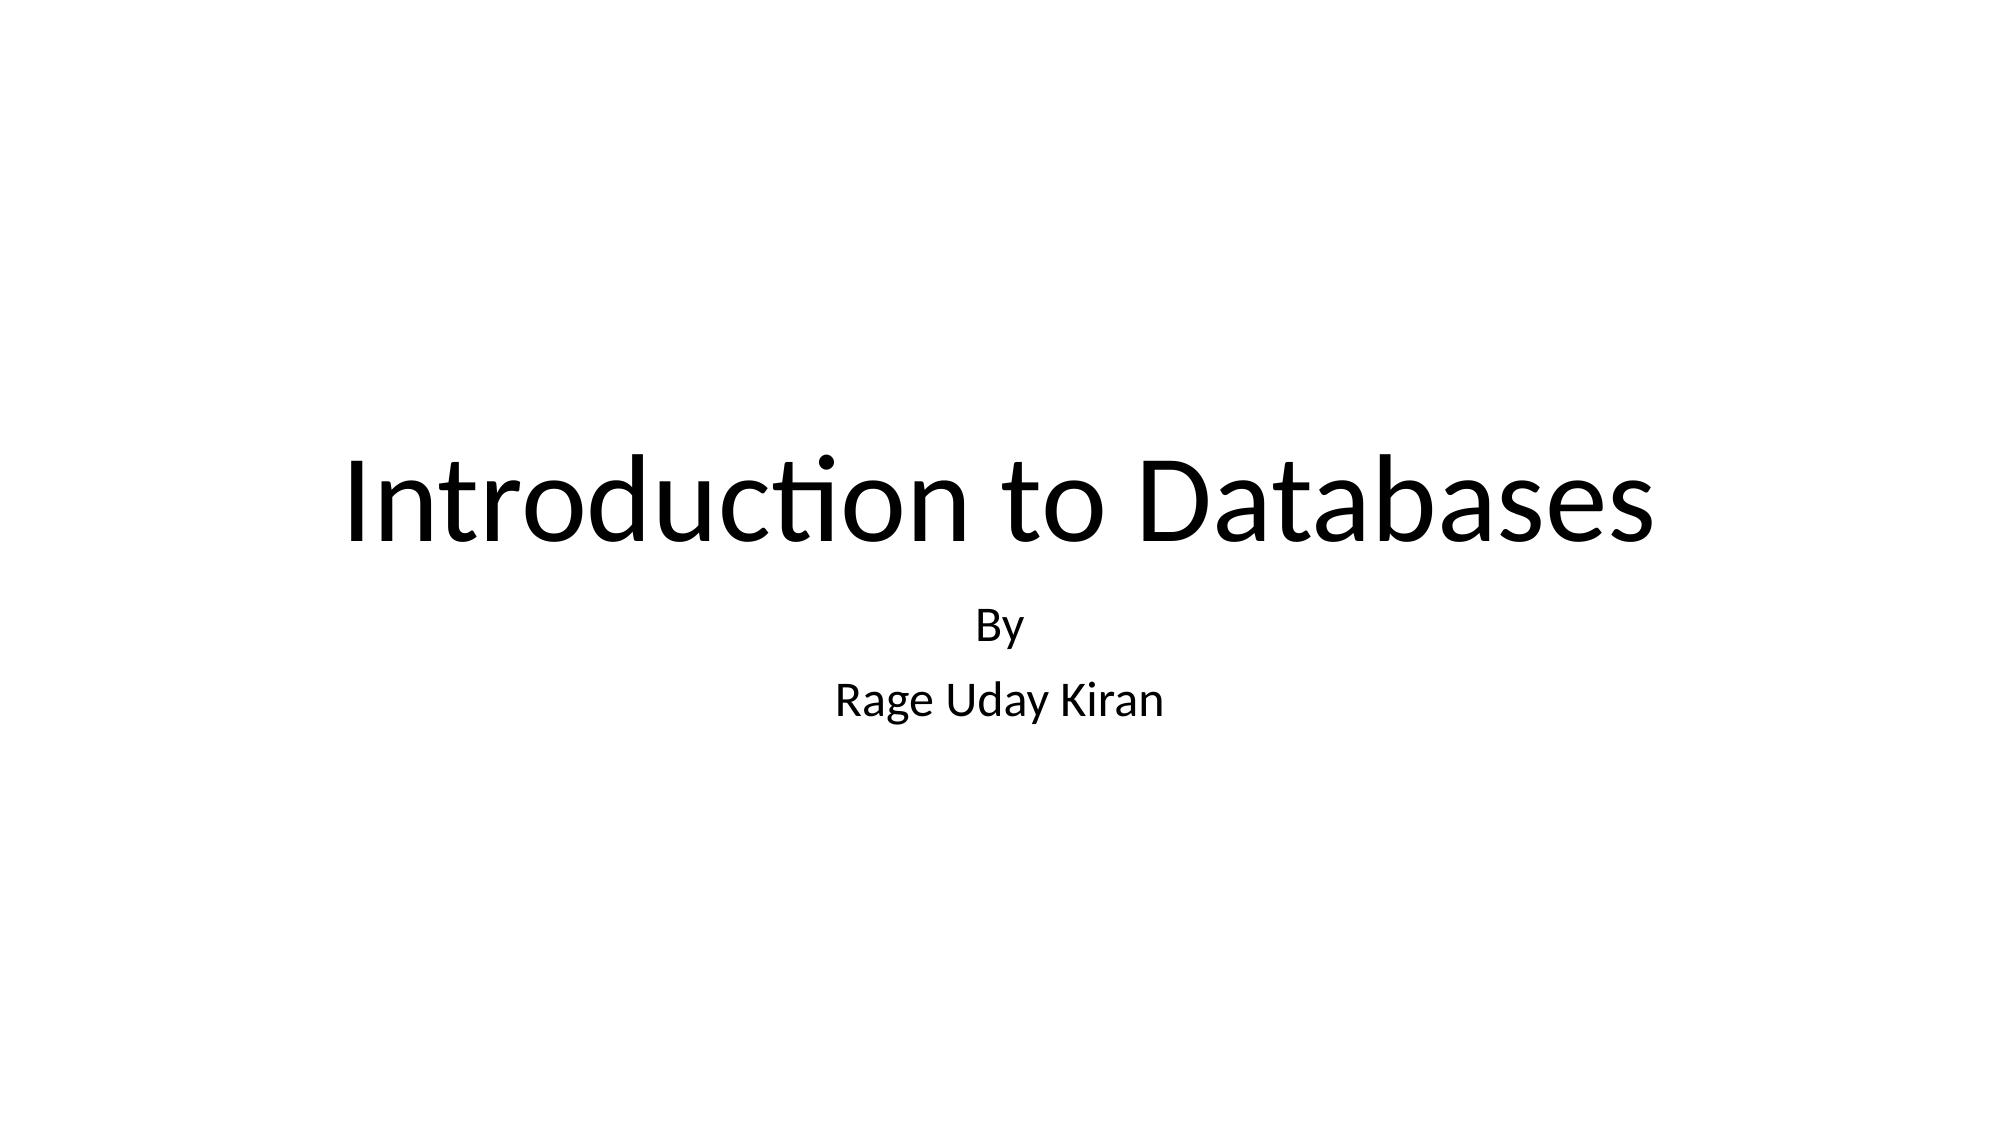

# Introduction to Databases
By
Rage Uday Kiran